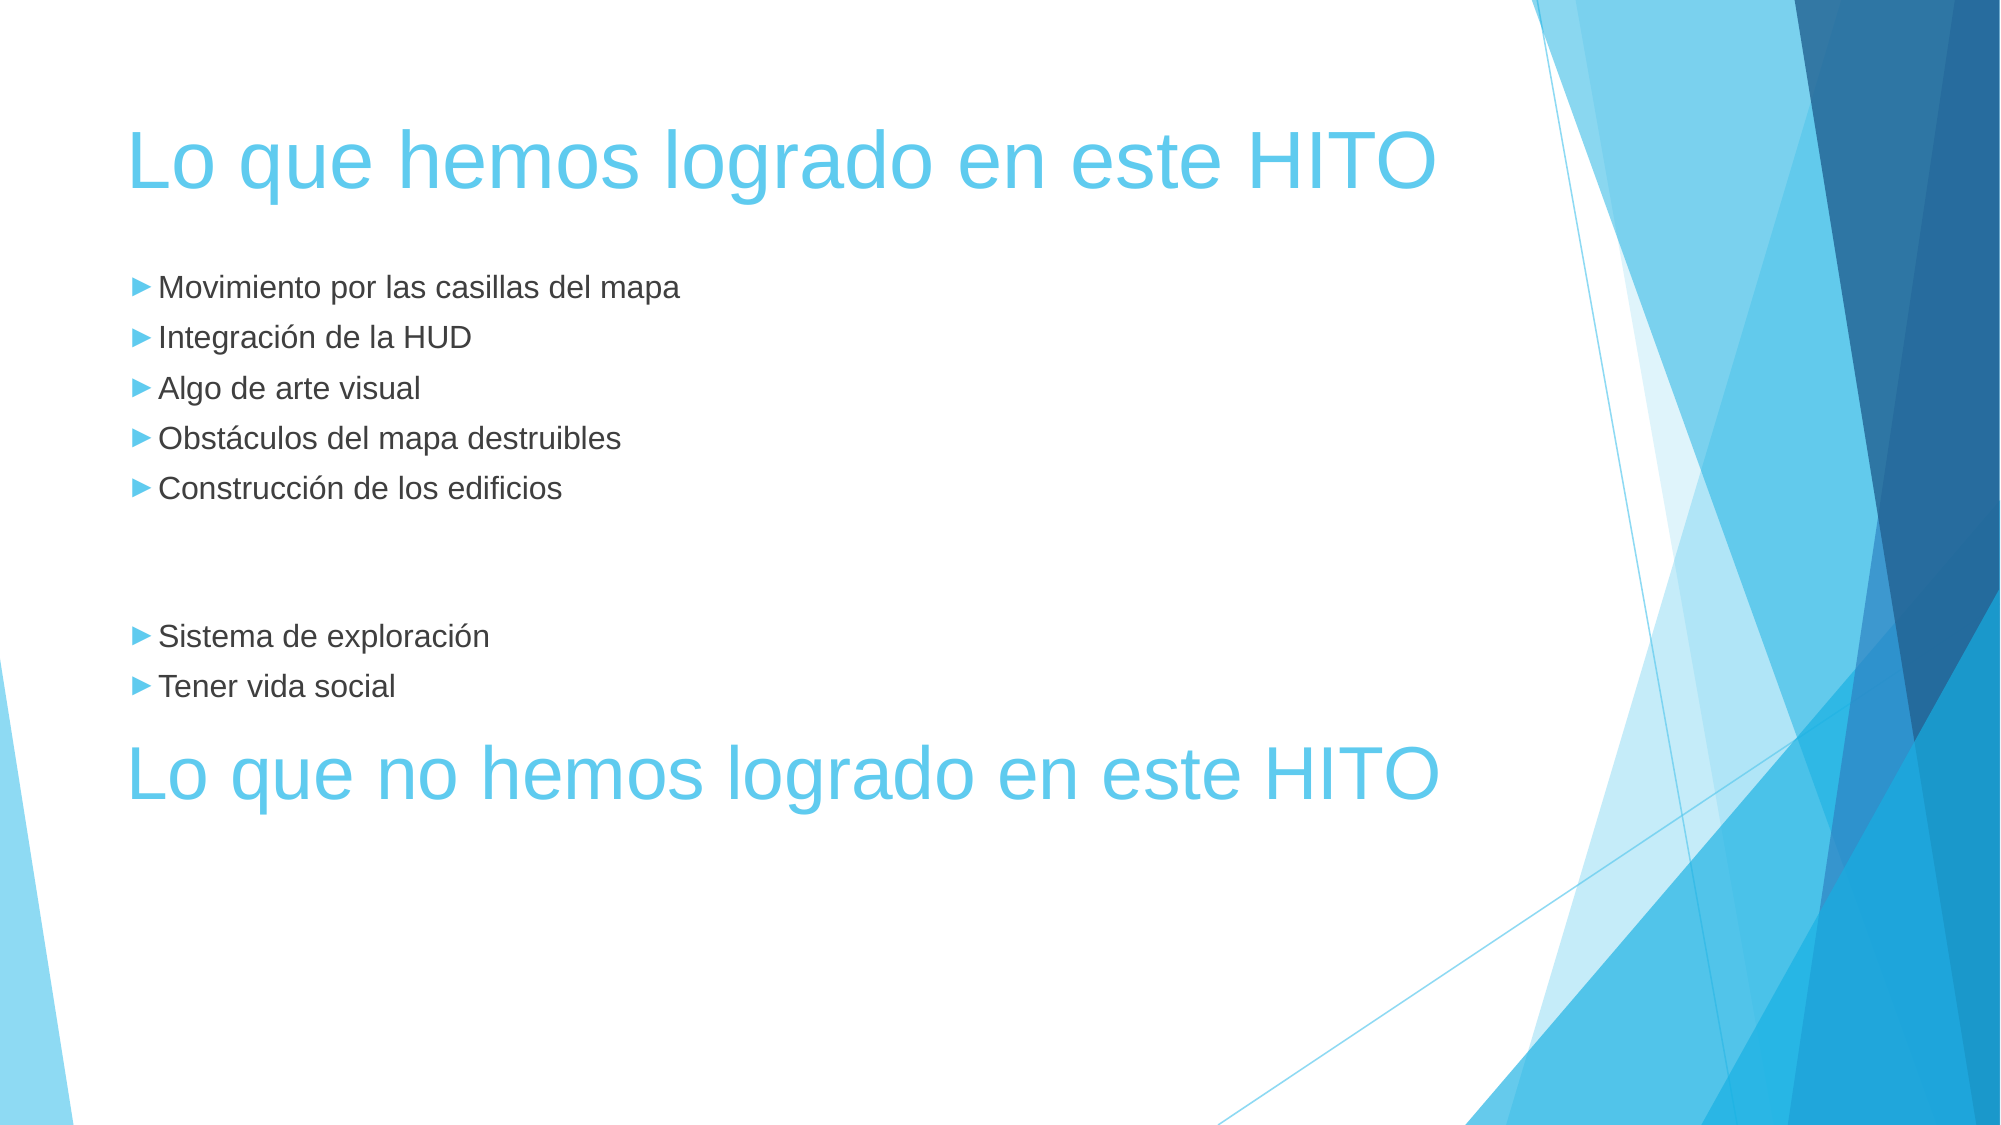

# Lo que hemos logrado en este HITO
Movimiento por las casillas del mapa
Integración de la HUD
Algo de arte visual
Obstáculos del mapa destruibles
Construcción de los edificios

Sistema de exploración
Tener vida social
Lo que no hemos logrado en este HITO